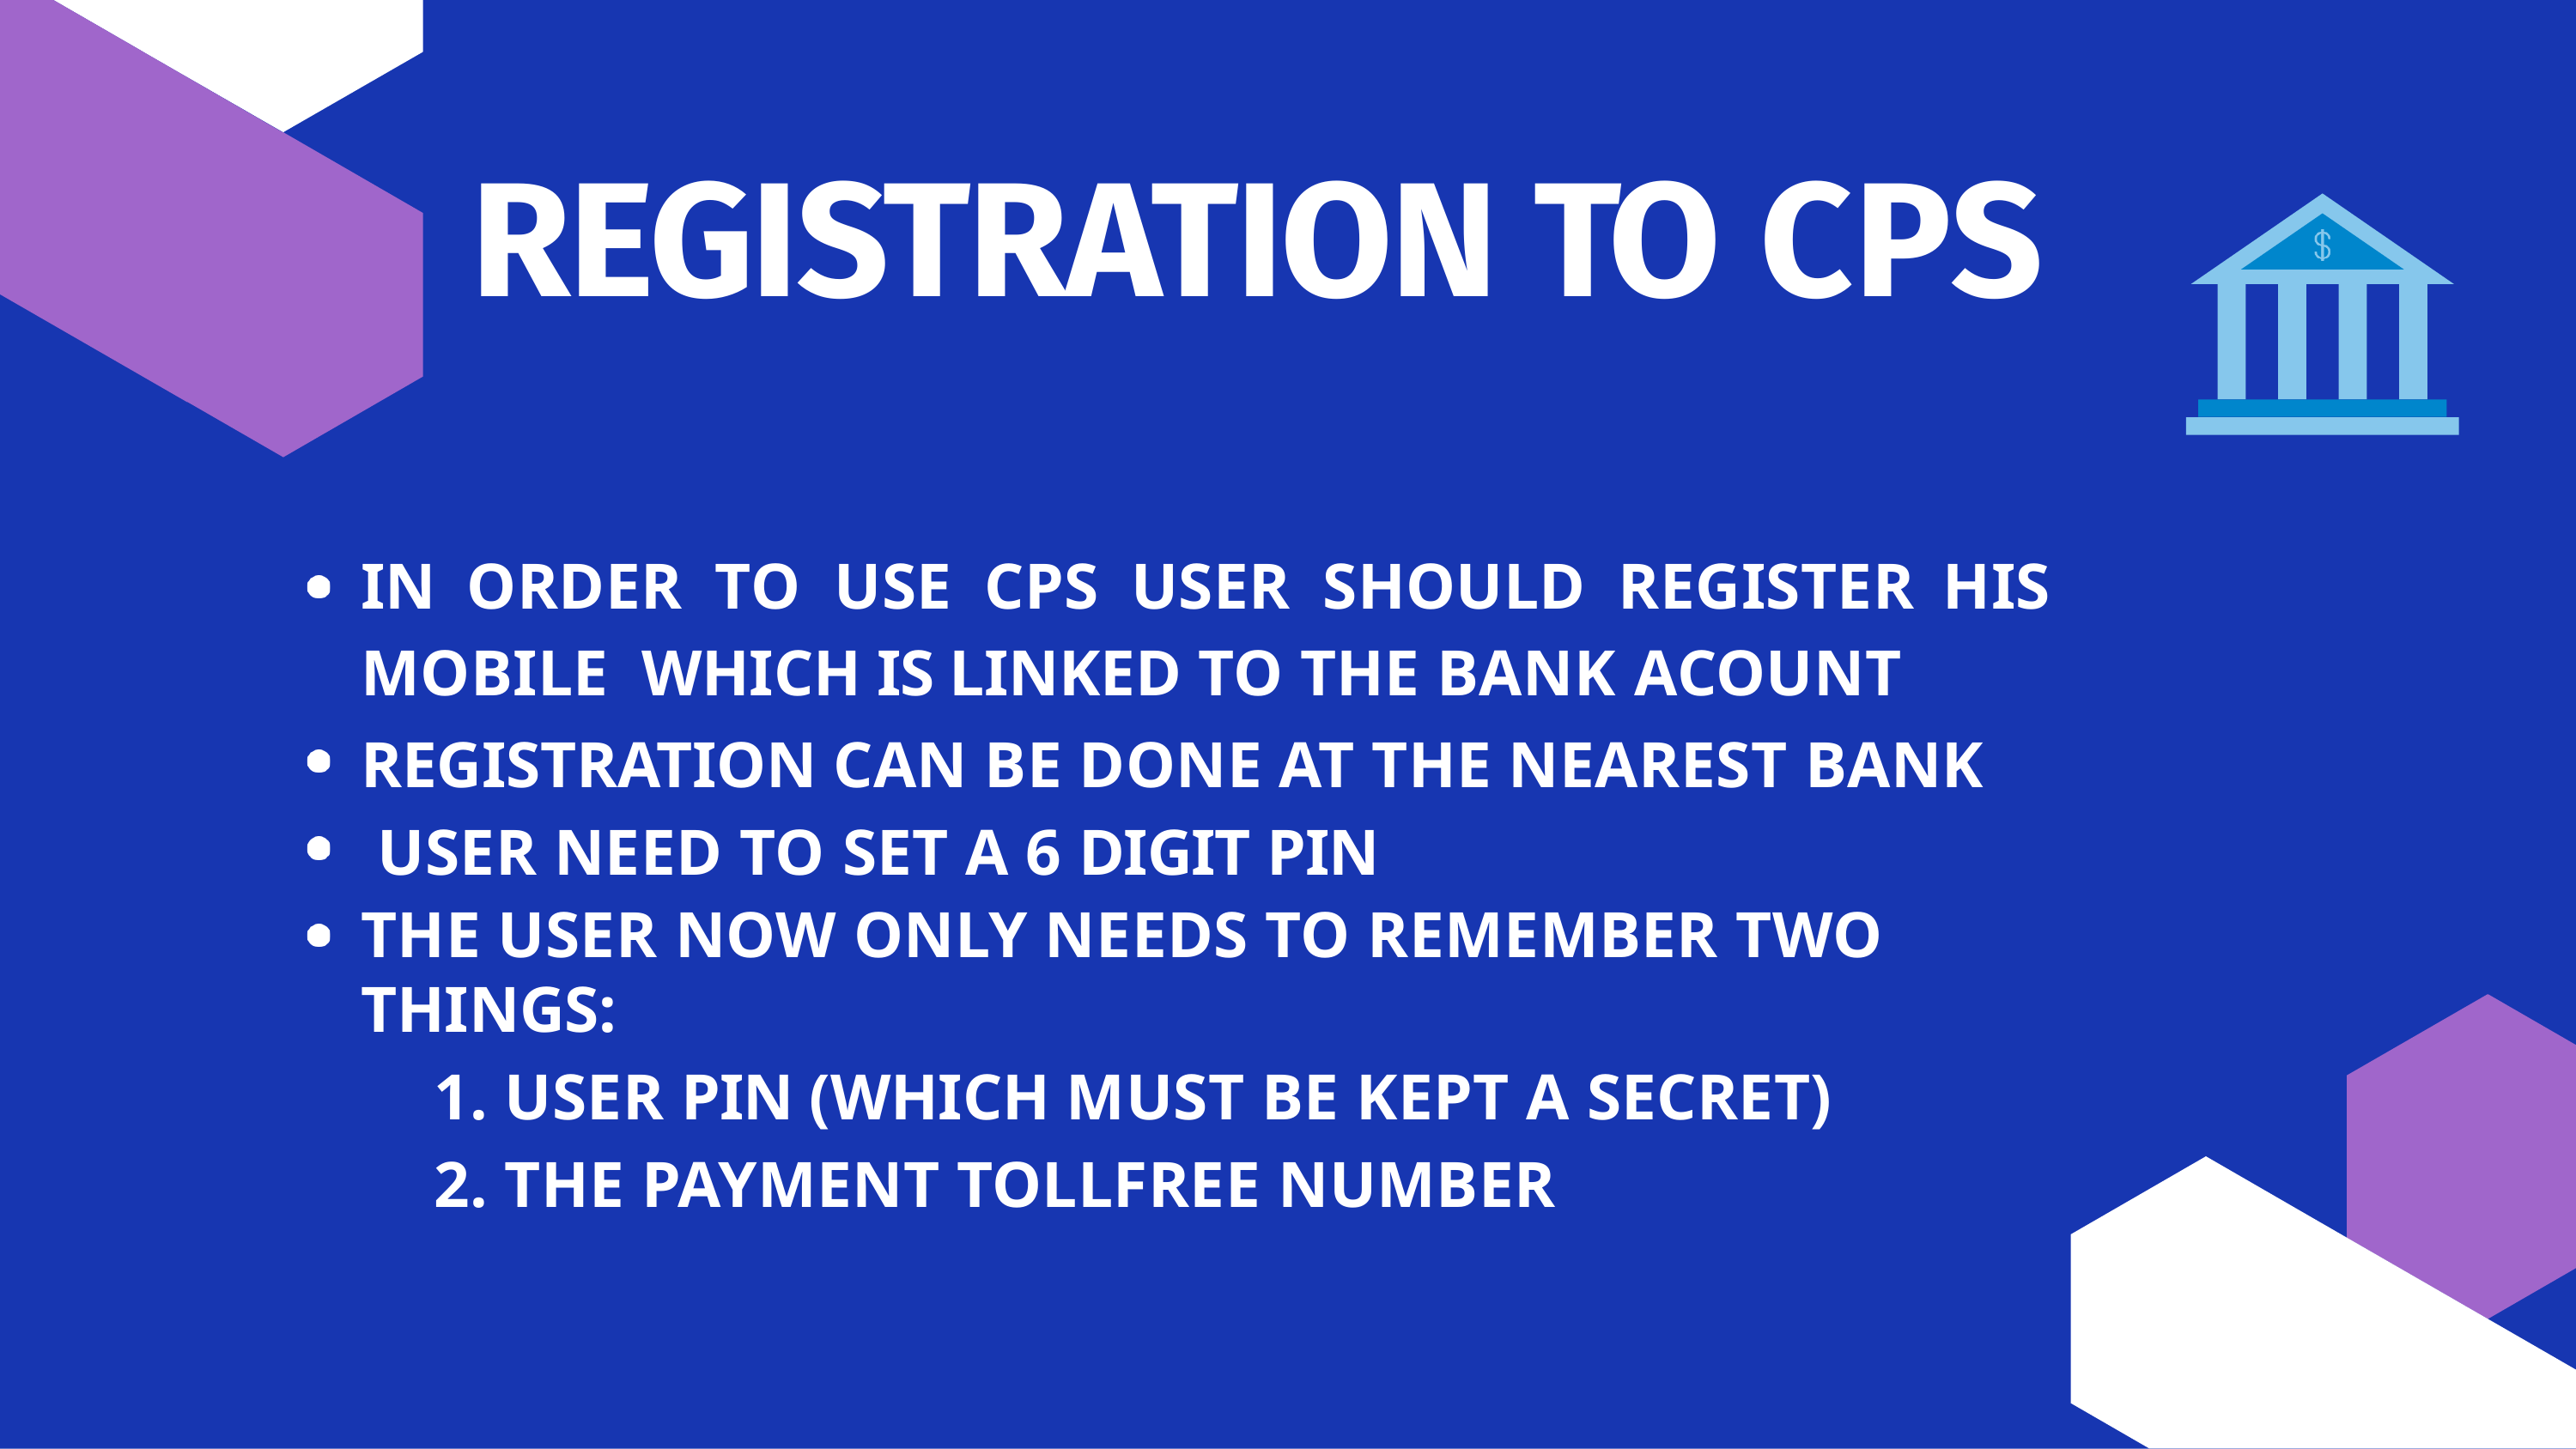

# REGISTRATION TO CPS

IN	ORDER	TO	USE	CPS	USER	SHOULD	REGISTER	HIS	MOBILE  WHICH IS LINKED TO THE BANK ACOUNT
REGISTRATION CAN BE DONE AT THE NEAREST BANK  USER NEED TO SET A 6 DIGIT PIN
THE USER NOW ONLY NEEDS TO REMEMBER TWO THINGS:
USER PIN (WHICH MUST BE KEPT A SECRET)
THE PAYMENT TOLLFREE NUMBER